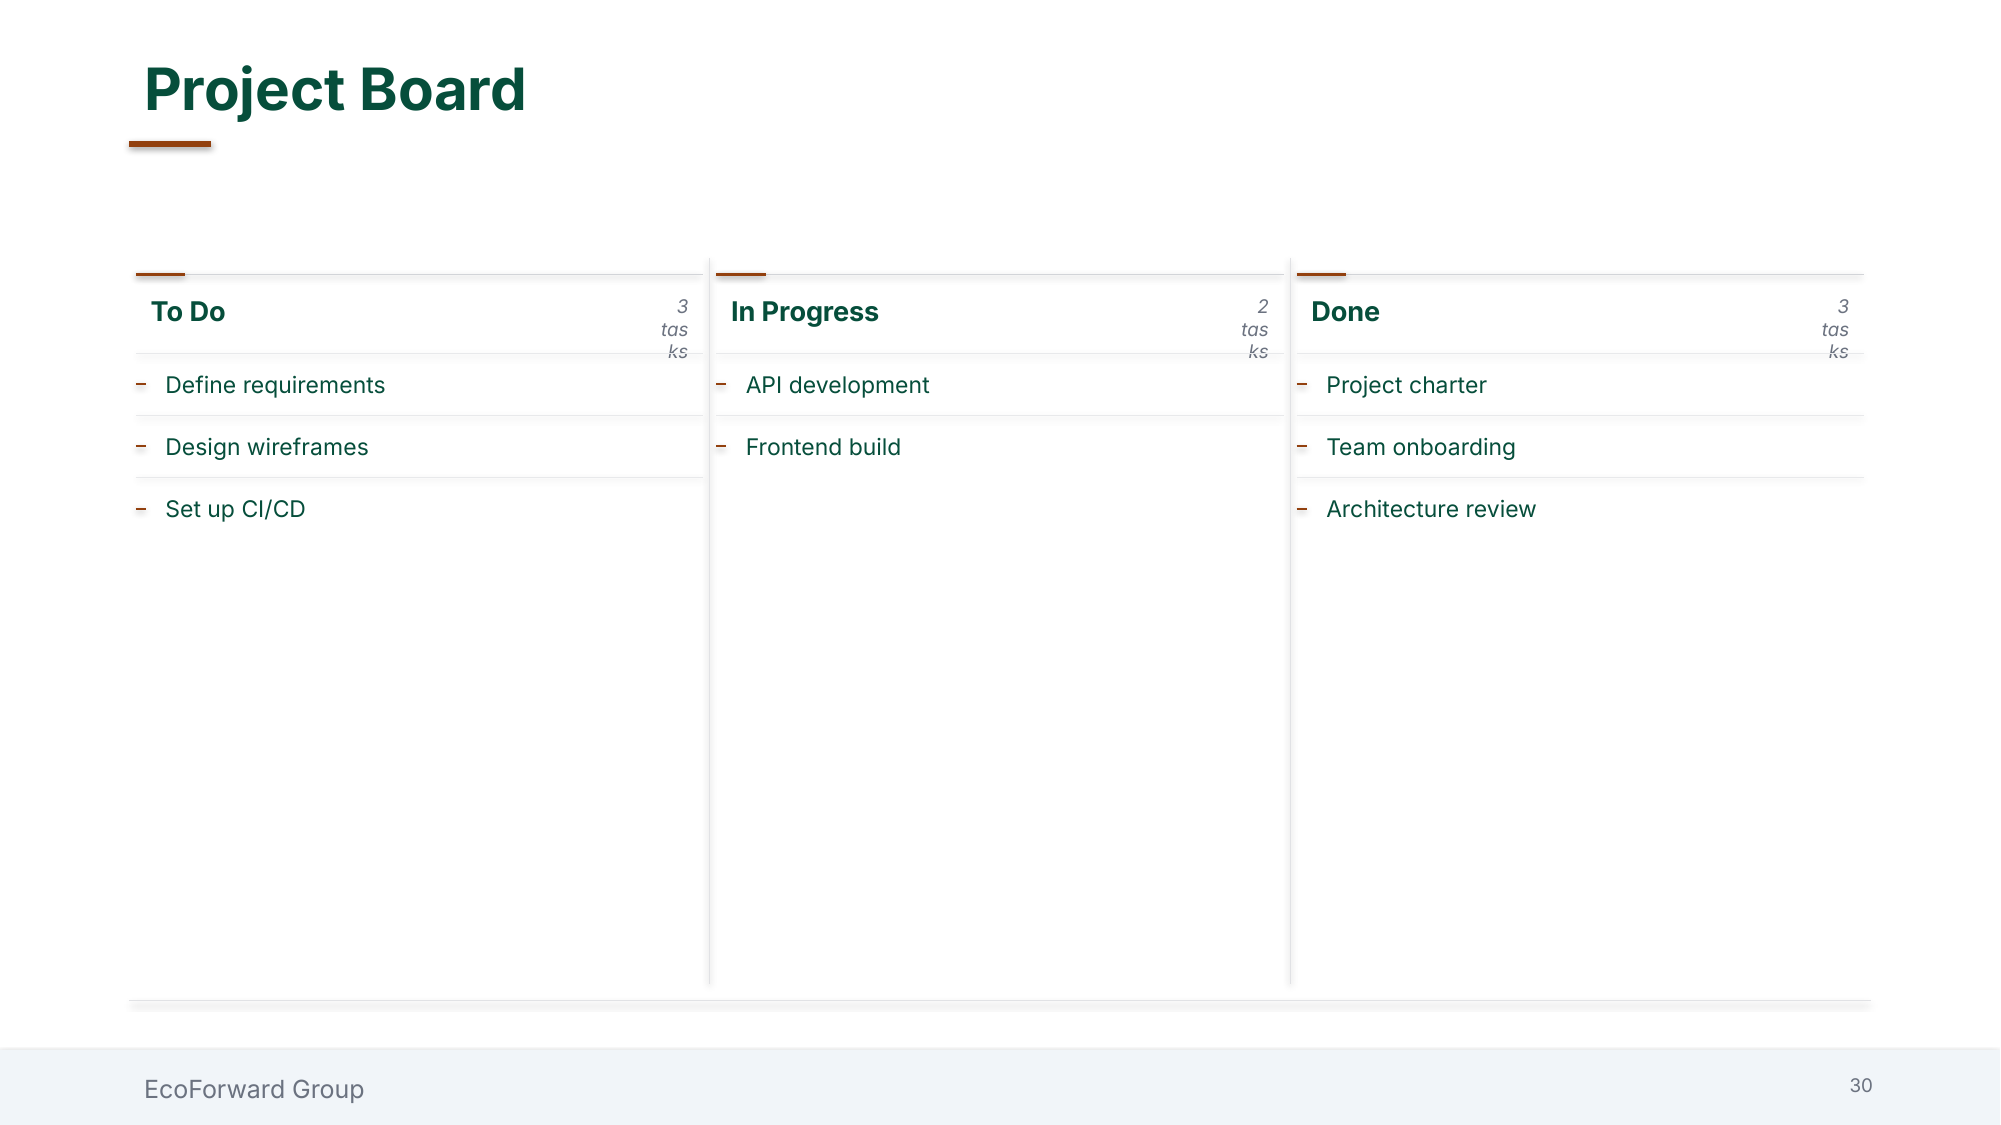

Project Board
To Do
3 tasks
In Progress
2 tasks
Done
3 tasks
Define requirements
API development
Project charter
Design wireframes
Frontend build
Team onboarding
Set up CI/CD
Architecture review

EcoForward Group
30